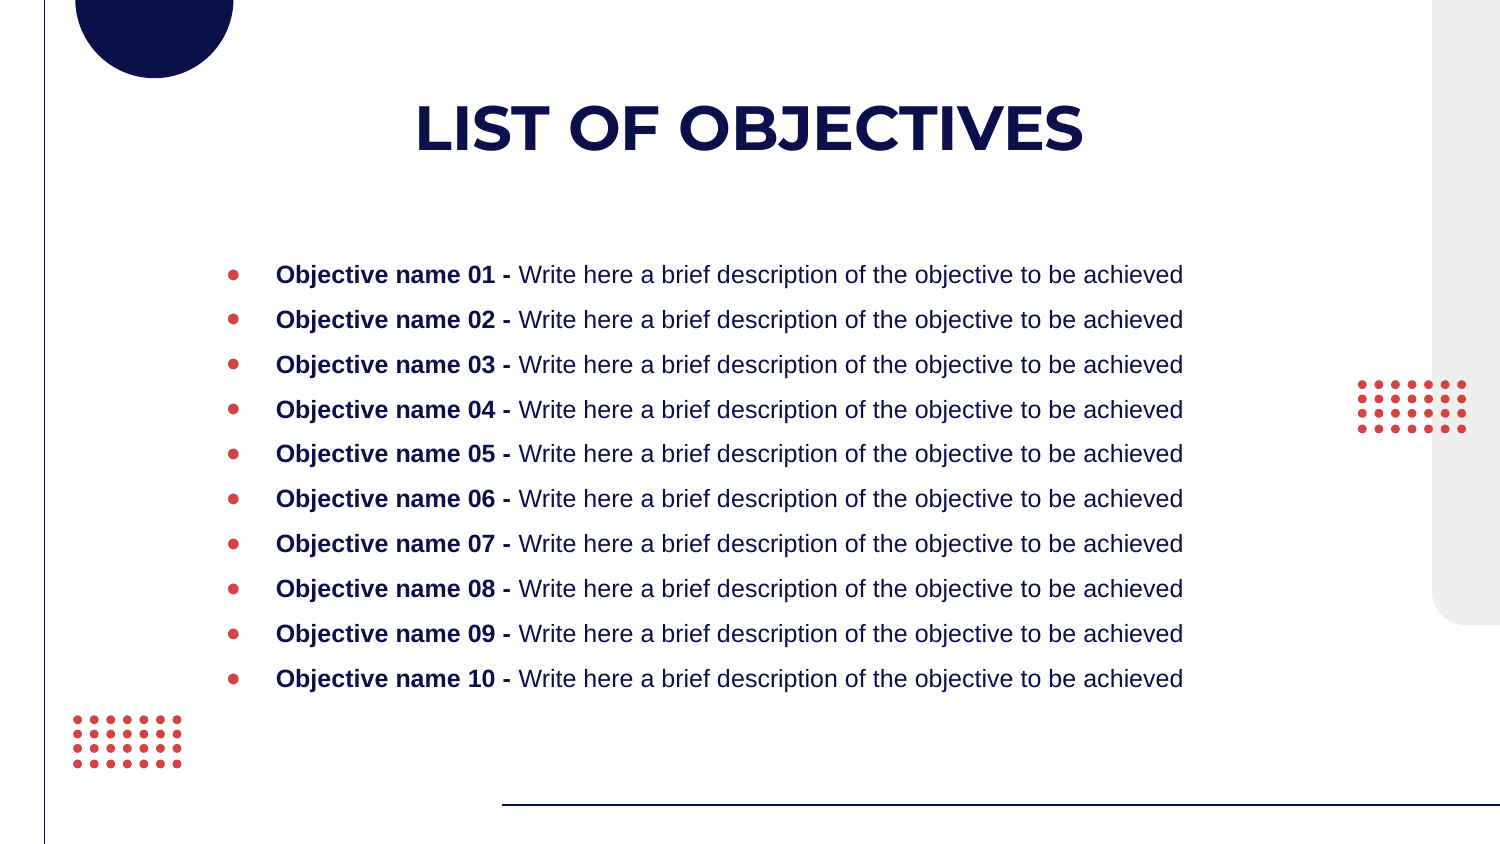

# LIST OF OBJECTIVES
Objective name 01 - Write here a brief description of the objective to be achieved
Objective name 02 - Write here a brief description of the objective to be achieved
Objective name 03 - Write here a brief description of the objective to be achieved
Objective name 04 - Write here a brief description of the objective to be achieved
Objective name 05 - Write here a brief description of the objective to be achieved
Objective name 06 - Write here a brief description of the objective to be achieved
Objective name 07 - Write here a brief description of the objective to be achieved
Objective name 08 - Write here a brief description of the objective to be achieved
Objective name 09 - Write here a brief description of the objective to be achieved
Objective name 10 - Write here a brief description of the objective to be achieved